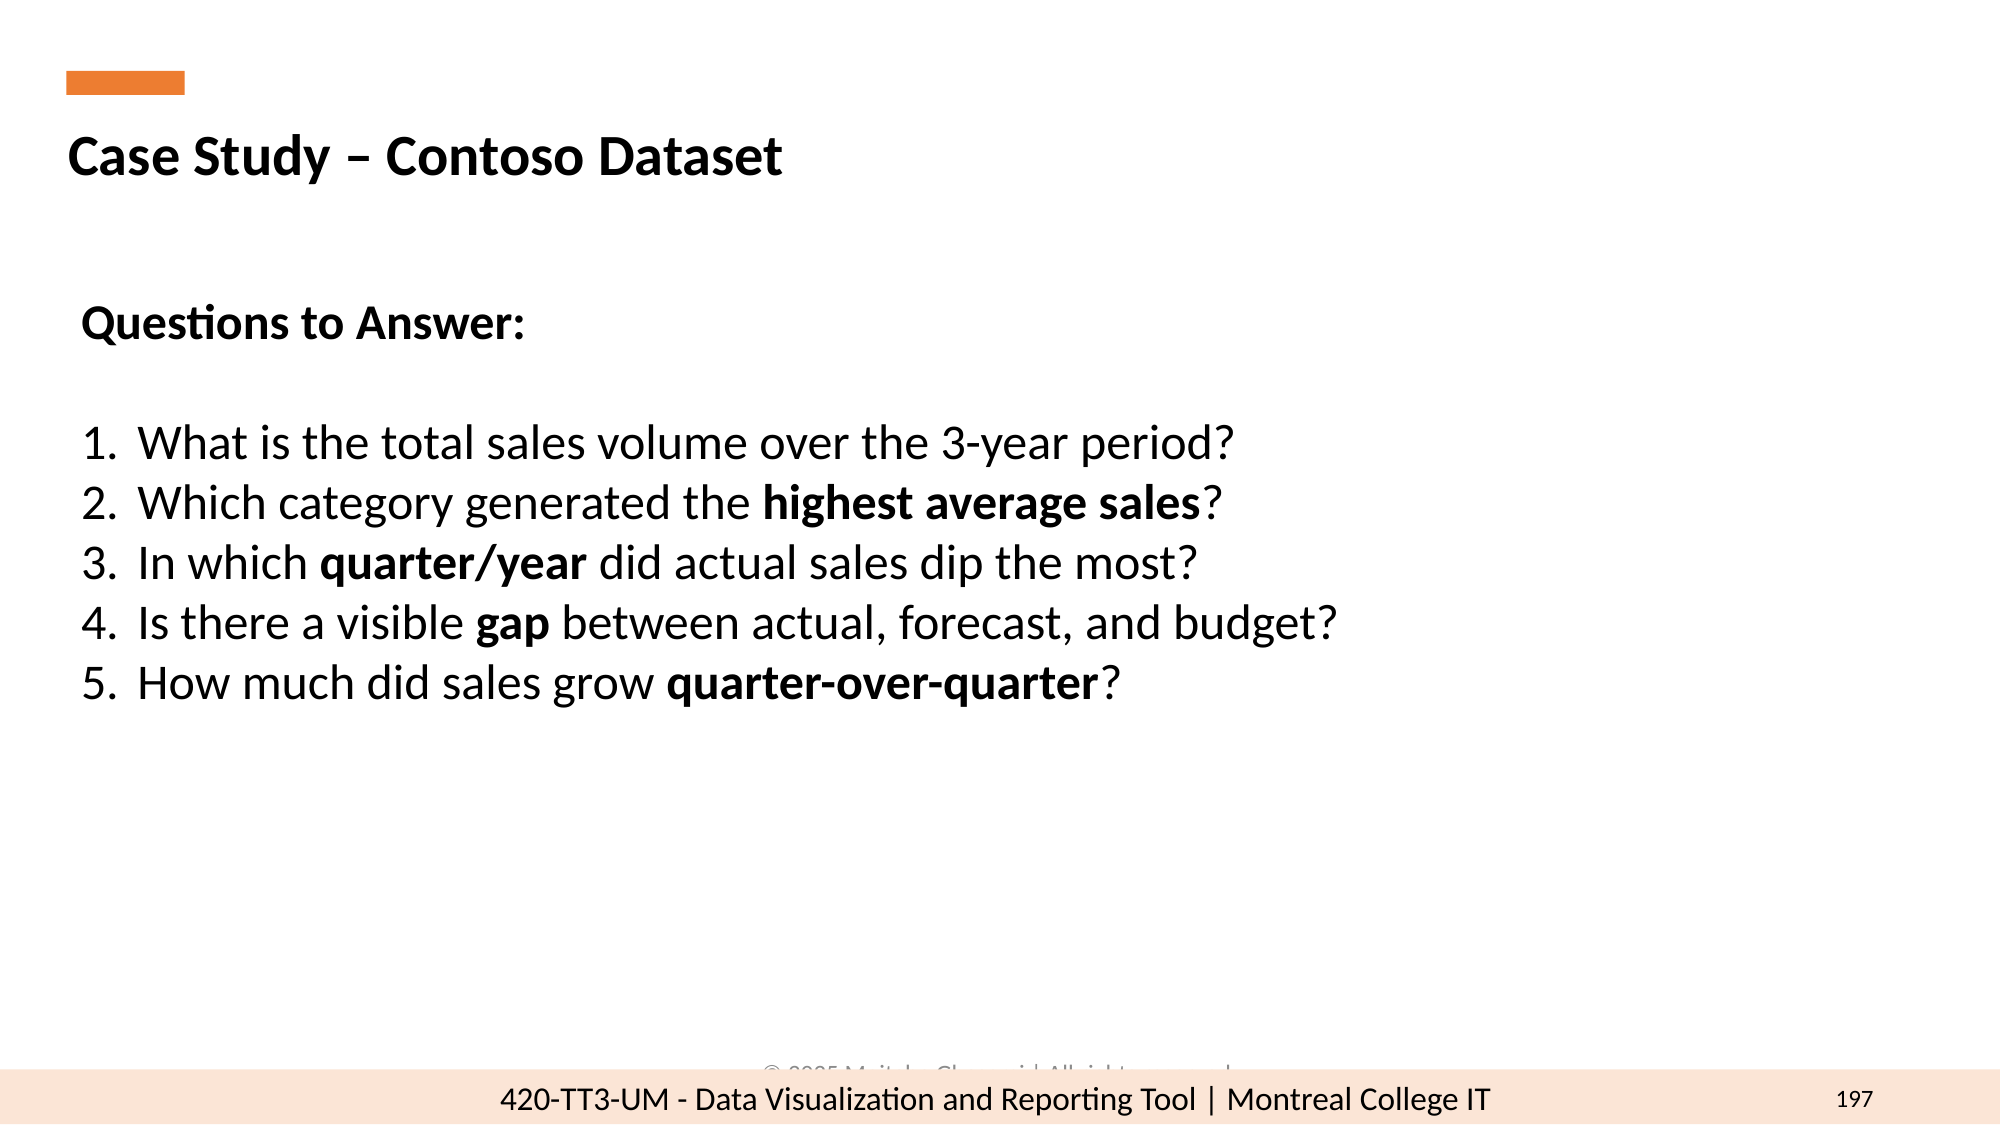

Case Study – Contoso Dataset
Questions to Answer:

What is the total sales volume over the 3-year period?
Which category generated the highest average sales?
In which quarter/year did actual sales dip the most?
Is there a visible gap between actual, forecast, and budget?
How much did sales grow quarter-over-quarter?

© 2025 Mojtaba Ghasemi | All rights reserved.
197
420-TT3-UM - Data Visualization and Reporting Tool | Montreal College IT